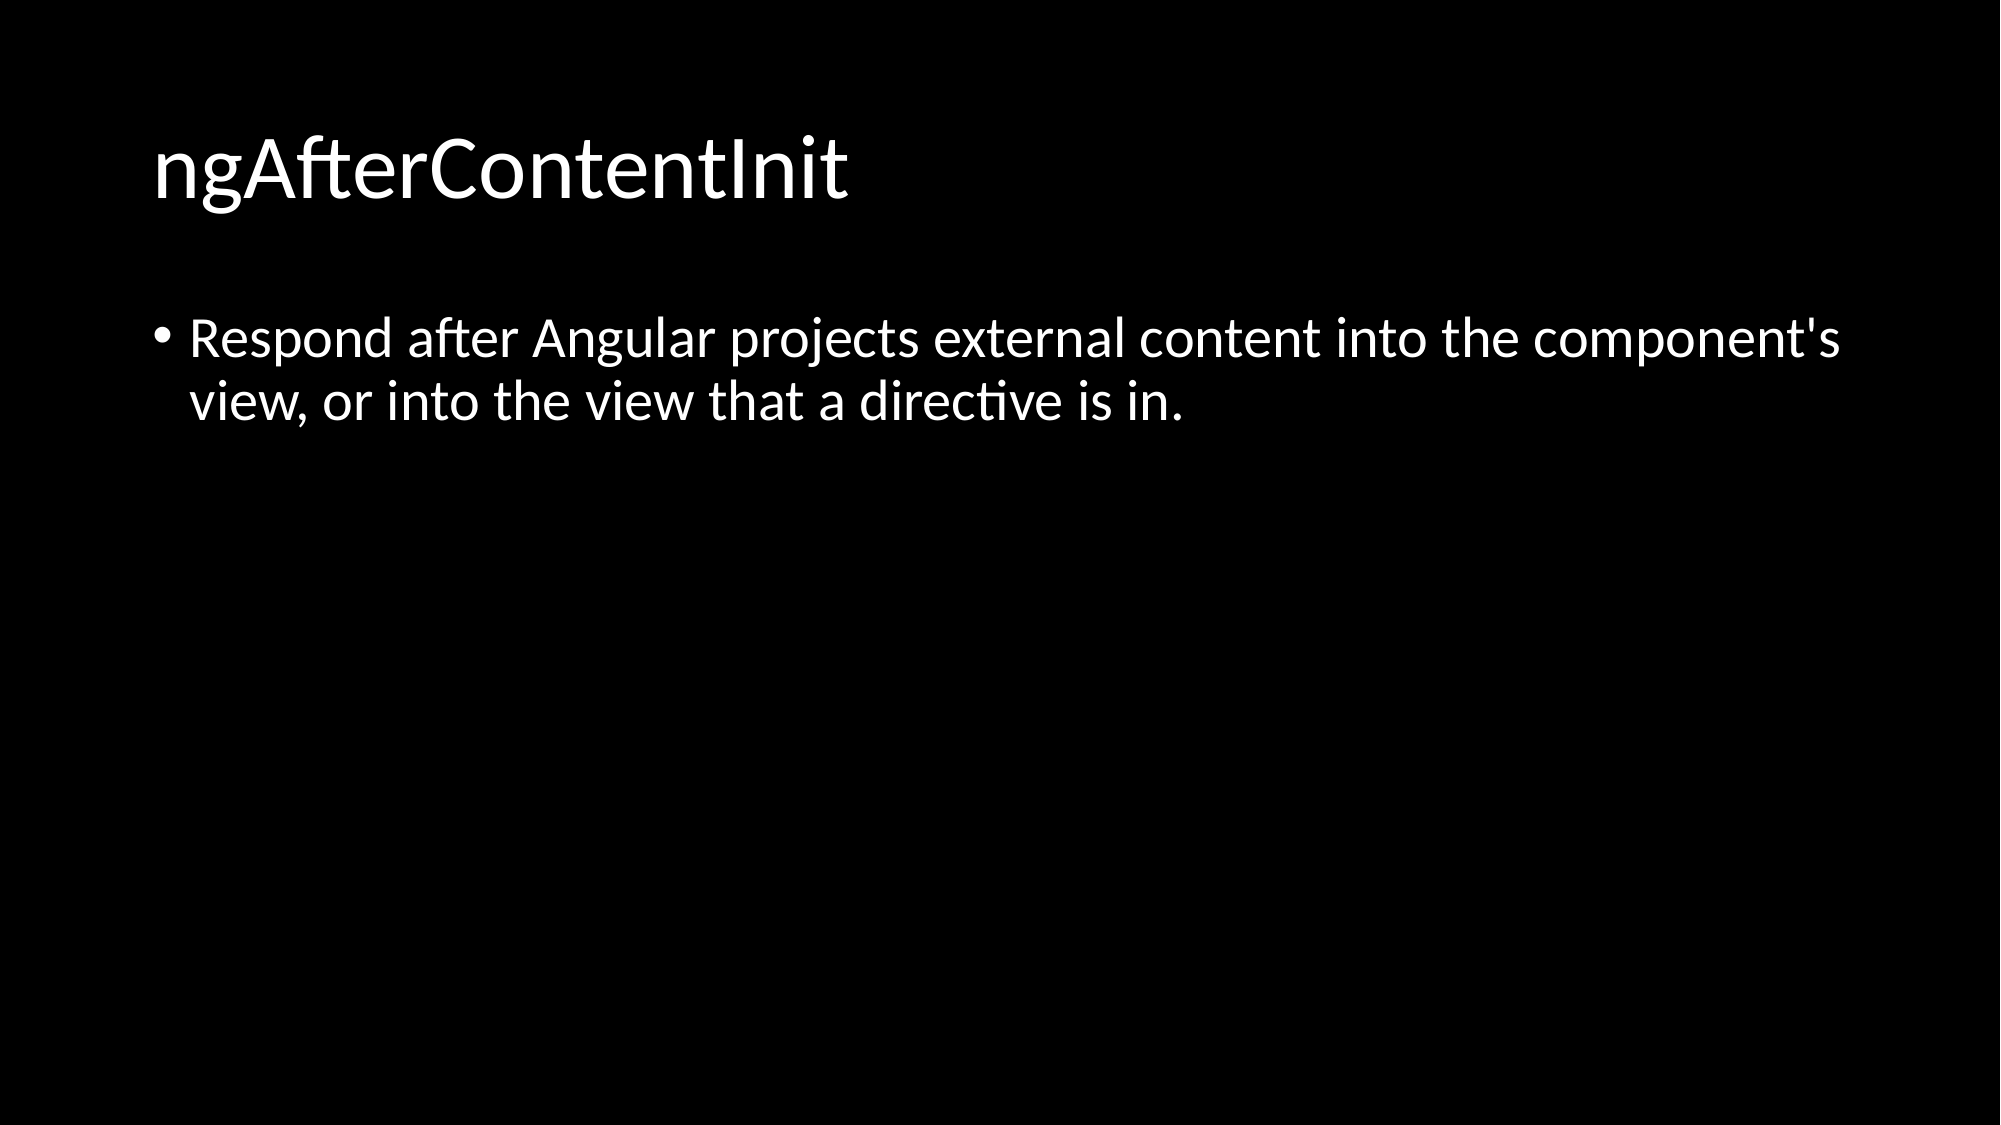

# ngAfterContentInit
Respond after Angular projects external content into the component's view, or into the view that a directive is in.